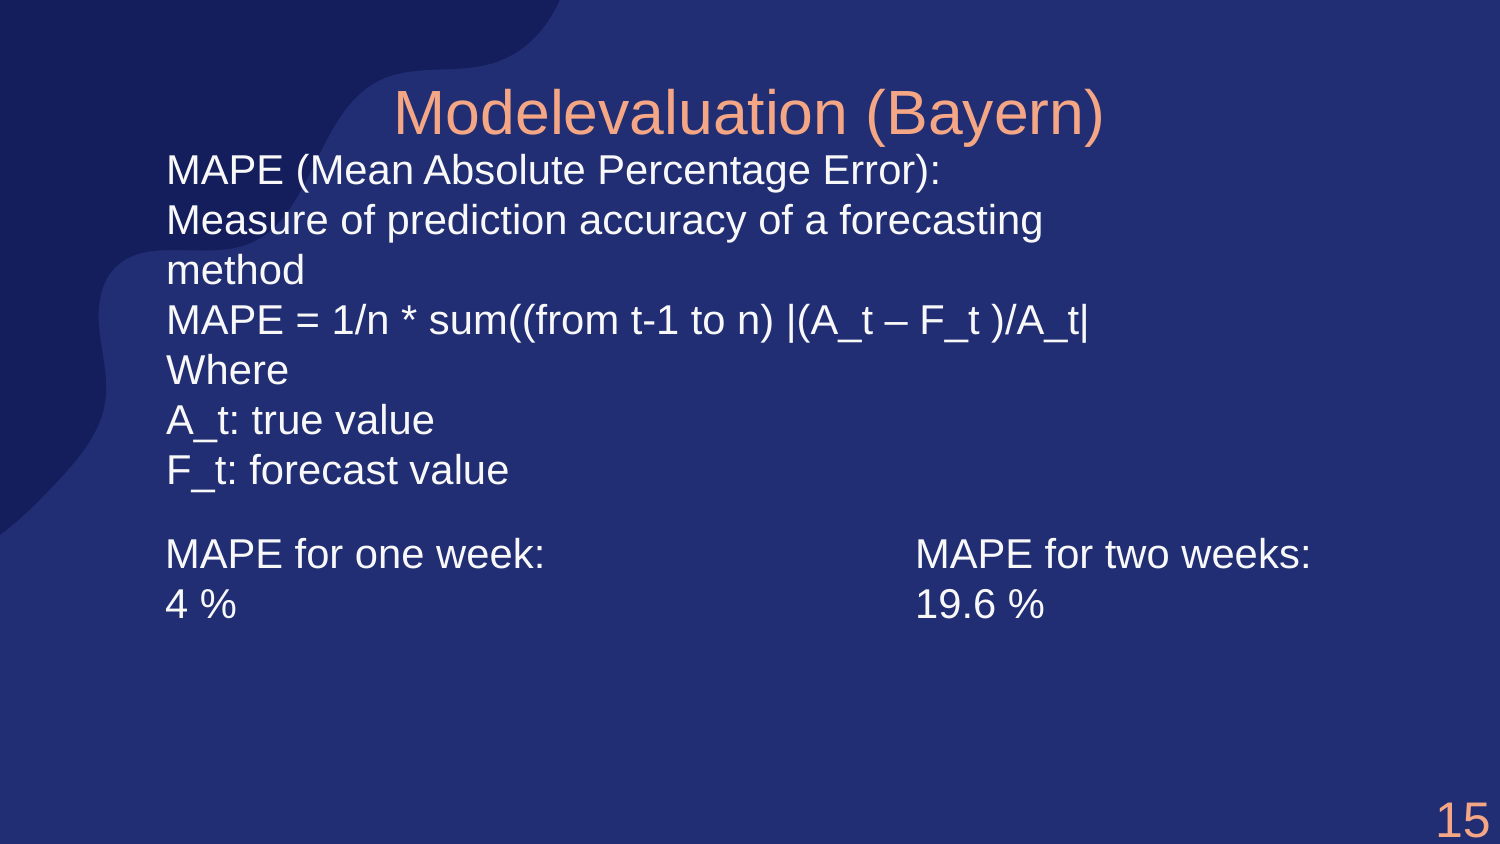

# Modelevaluation (Bayern)
MAPE (Mean Absolute Percentage Error):
Measure of prediction accuracy of a forecasting method
MAPE = 1/n * sum((from t-1 to n) |(A_t – F_t )/A_t|
Where
A_t: true value
F_t: forecast value

MAPE for one week:			MAPE for two weeks:
4 %					19.6 %

15